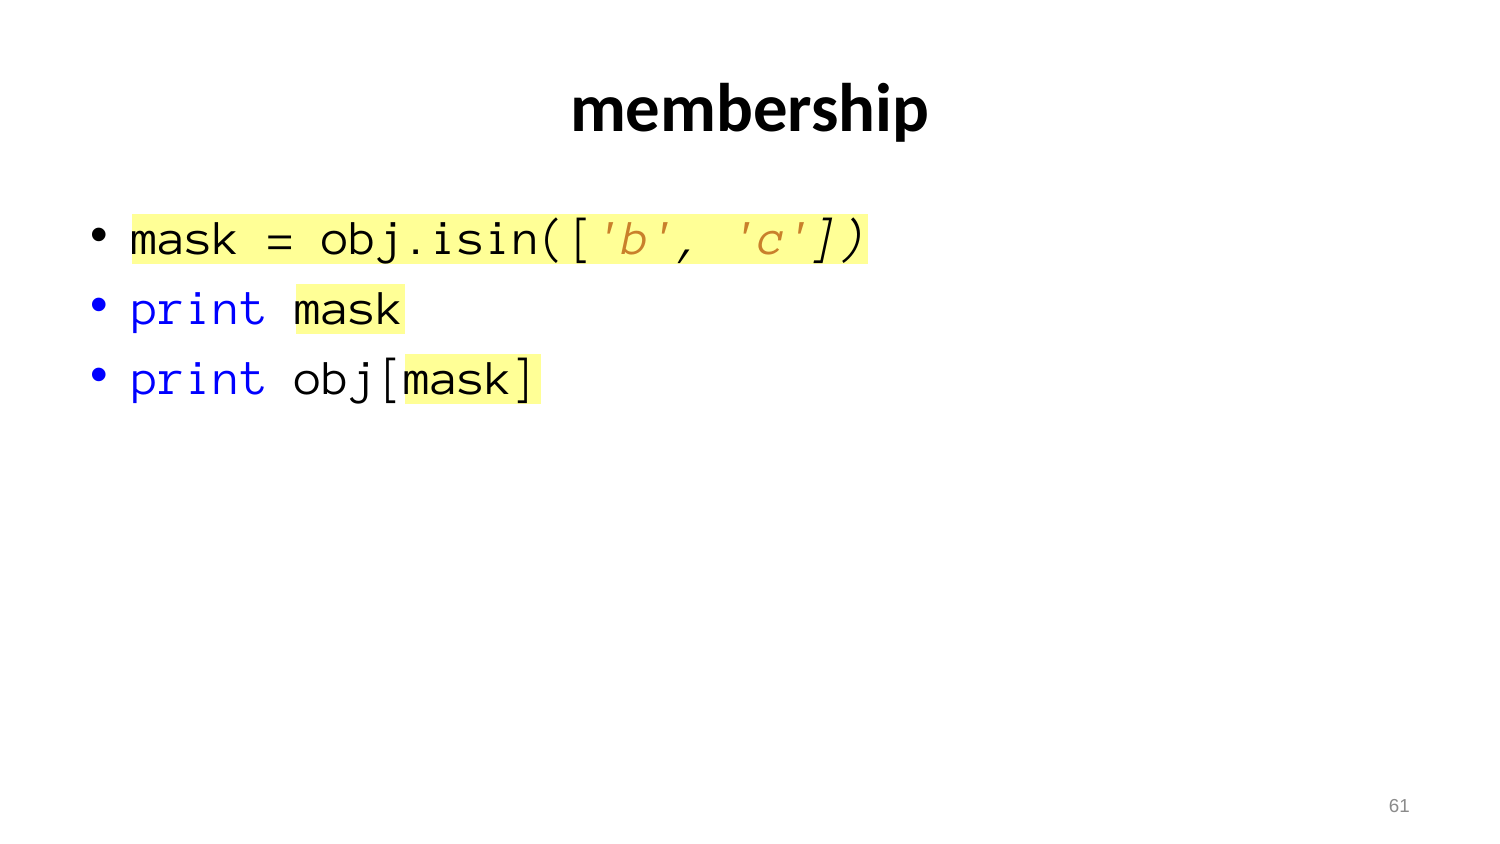

# membership
mask = obj.isin(['b', 'c'])
print mask
print obj[mask]

61